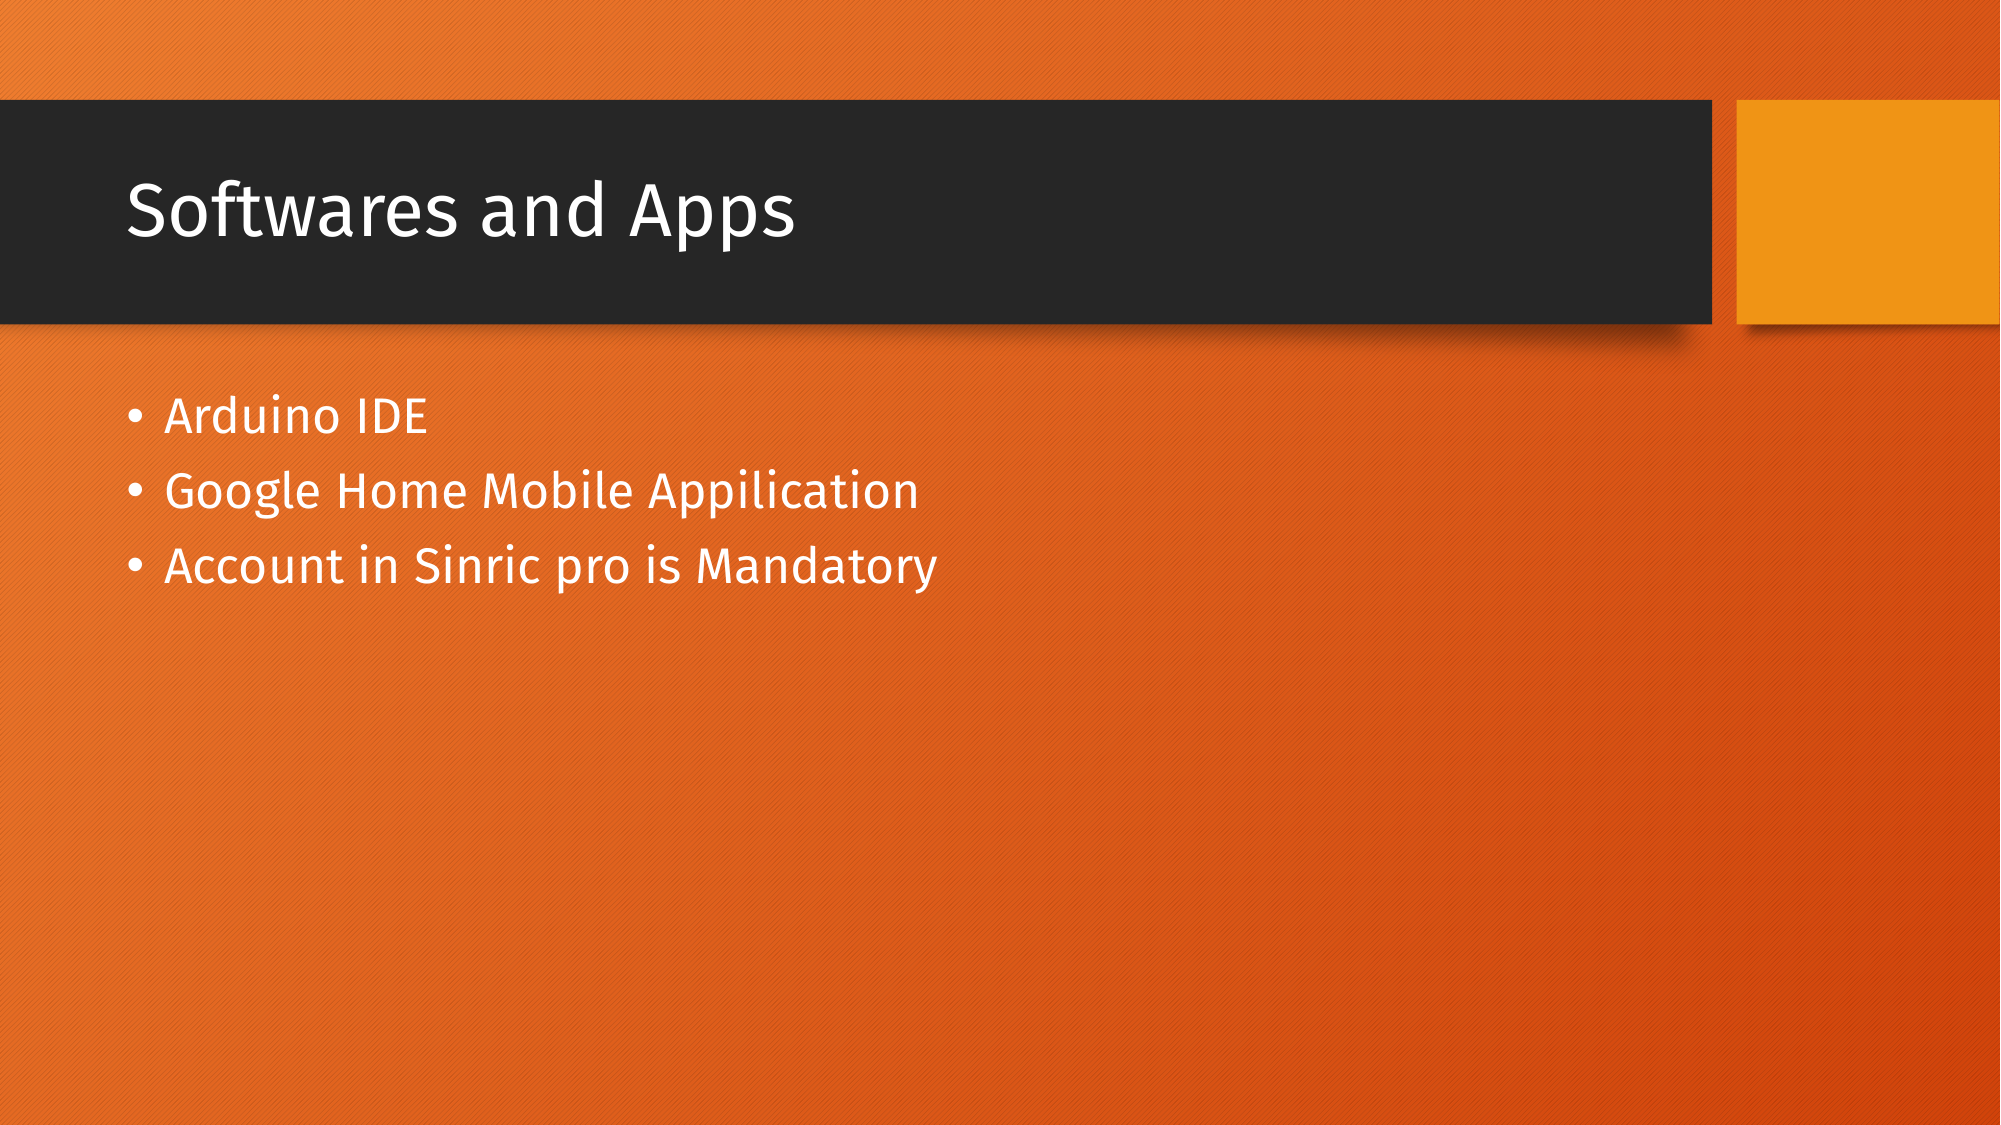

# Softwares and Apps
Arduino IDE
Google Home Mobile Appilication
Account in Sinric pro is Mandatory